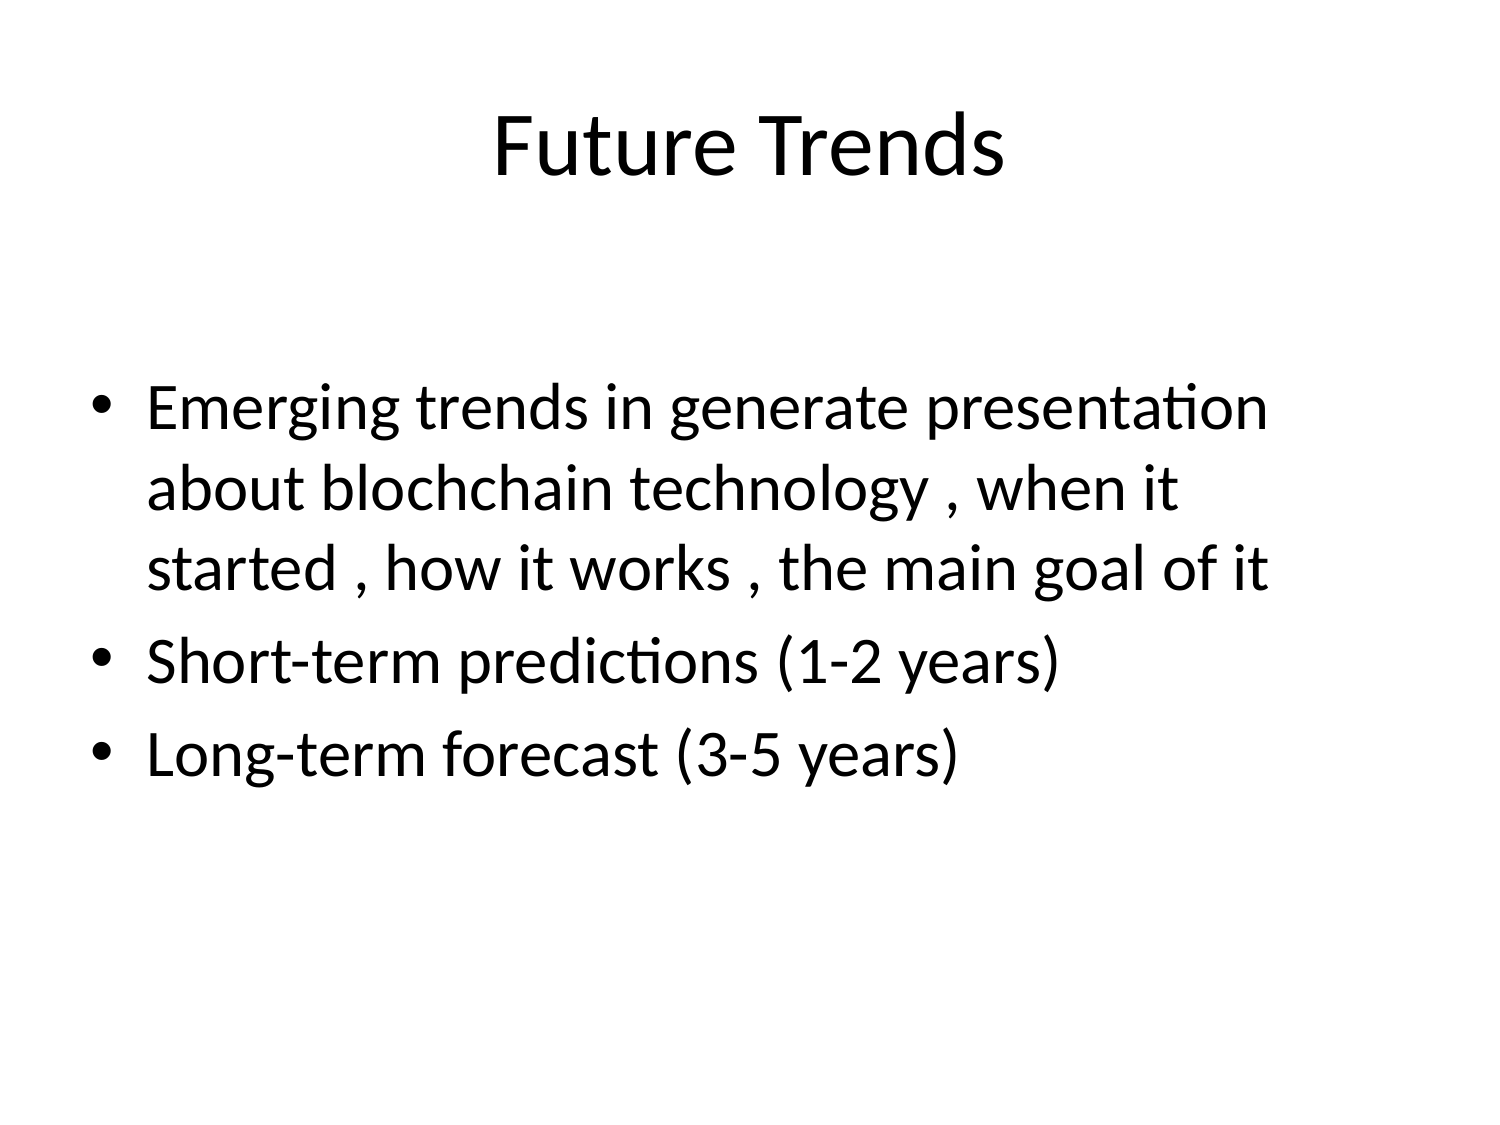

# Future Trends

Emerging trends in generate presentation about blochchain technology , when it started , how it works , the main goal of it
Short-term predictions (1-2 years)
Long-term forecast (3-5 years)